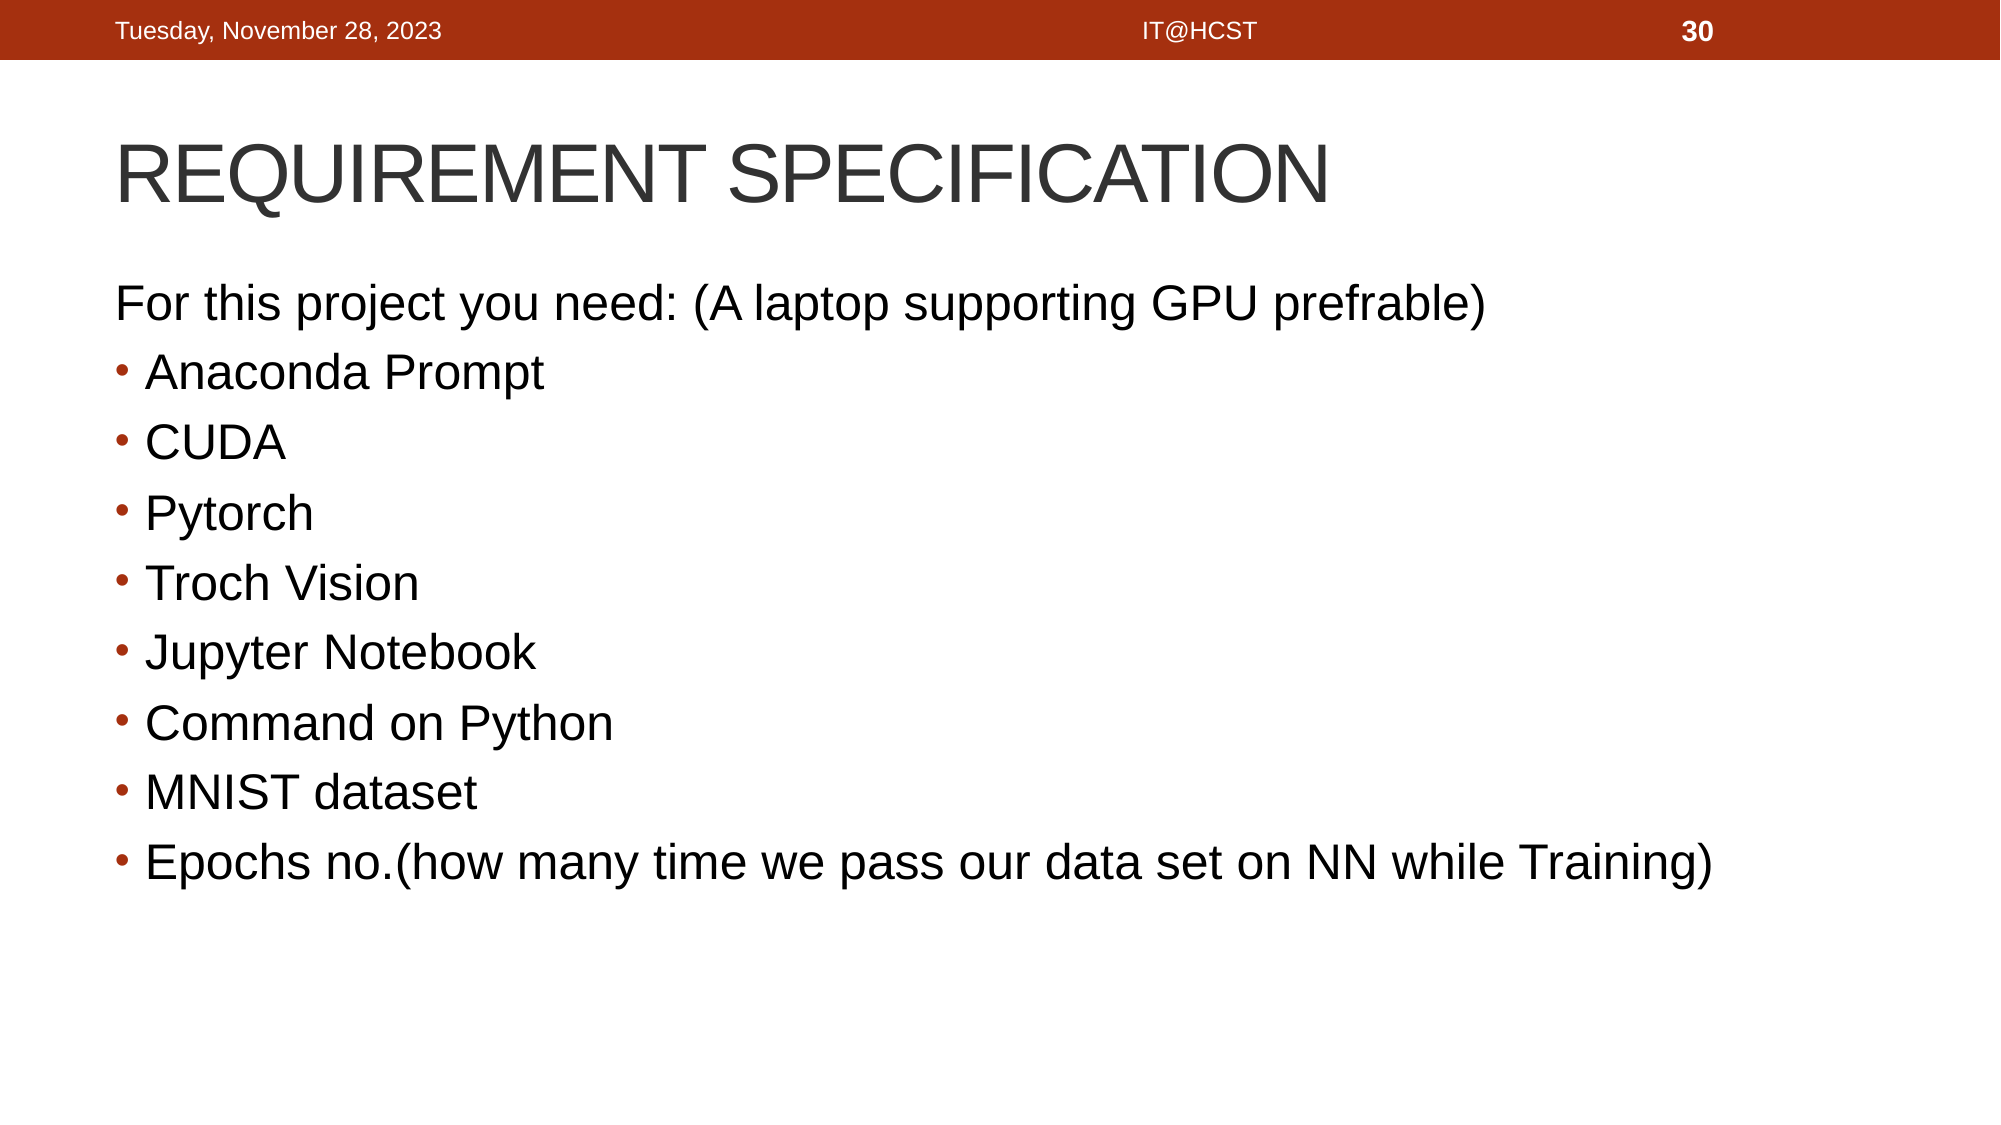

Tuesday, November 28, 2023
IT@HCST
30
# REQUIREMENT SPECIFICATION
For this project you need: (A laptop supporting GPU prefrable)
Anaconda Prompt
CUDA
Pytorch
Troch Vision
Jupyter Notebook
Command on Python
MNIST dataset
Epochs no.(how many time we pass our data set on NN while Training)